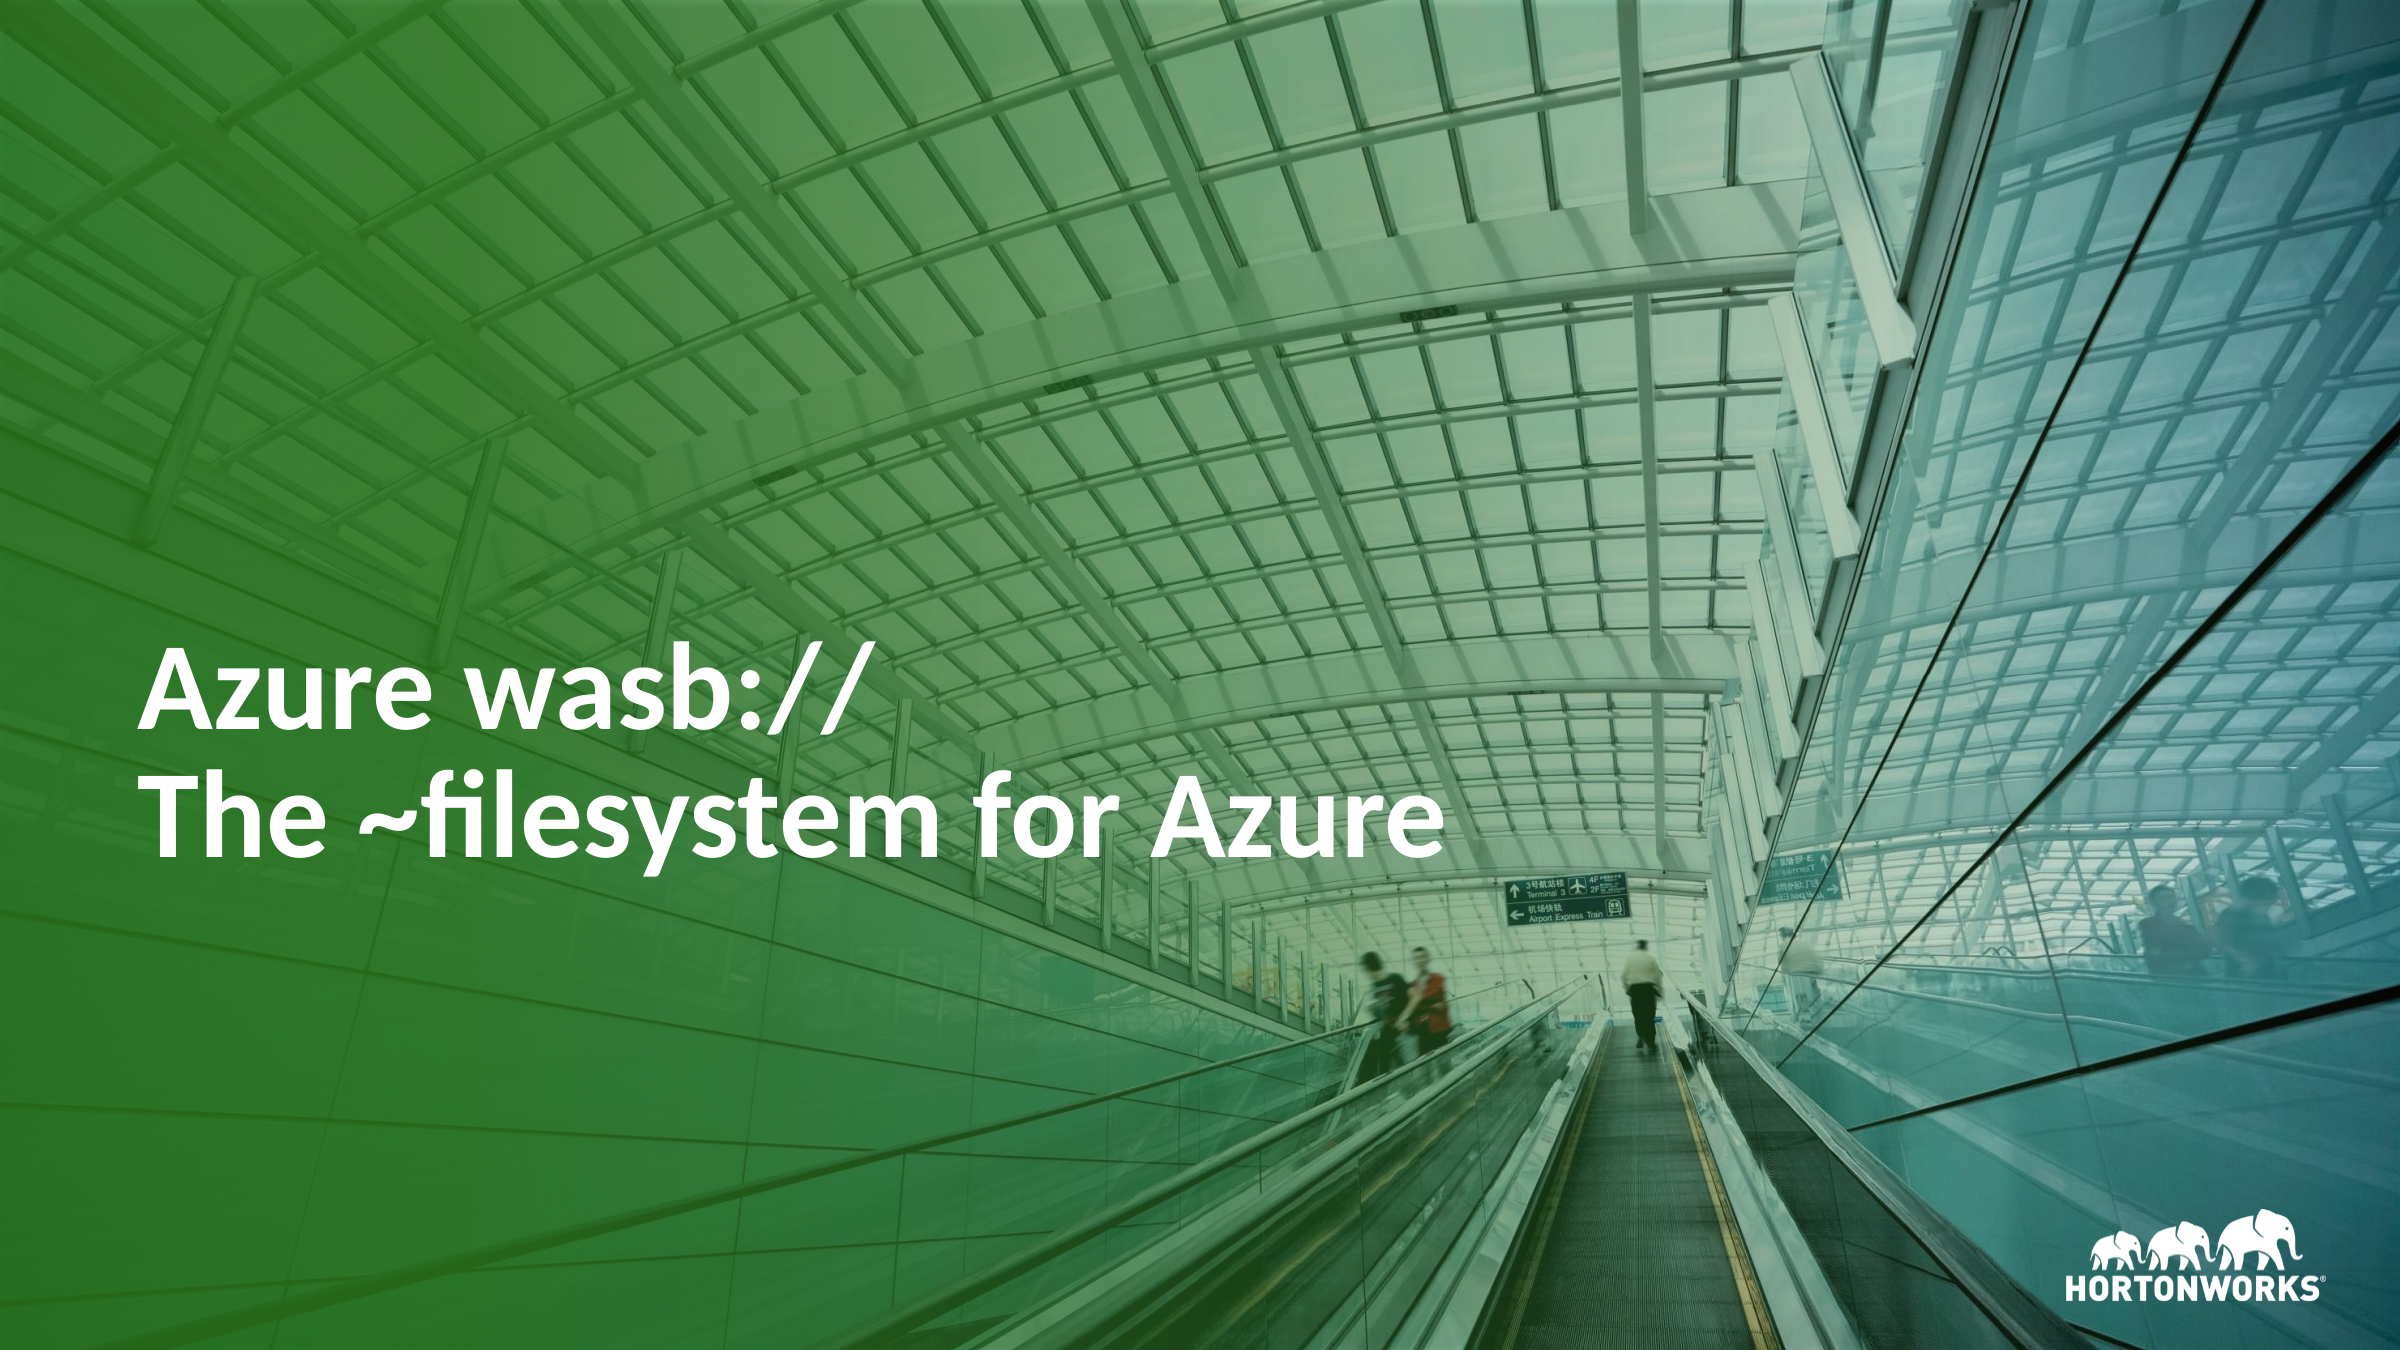

# Azure wasb:// The ~filesystem for Azure